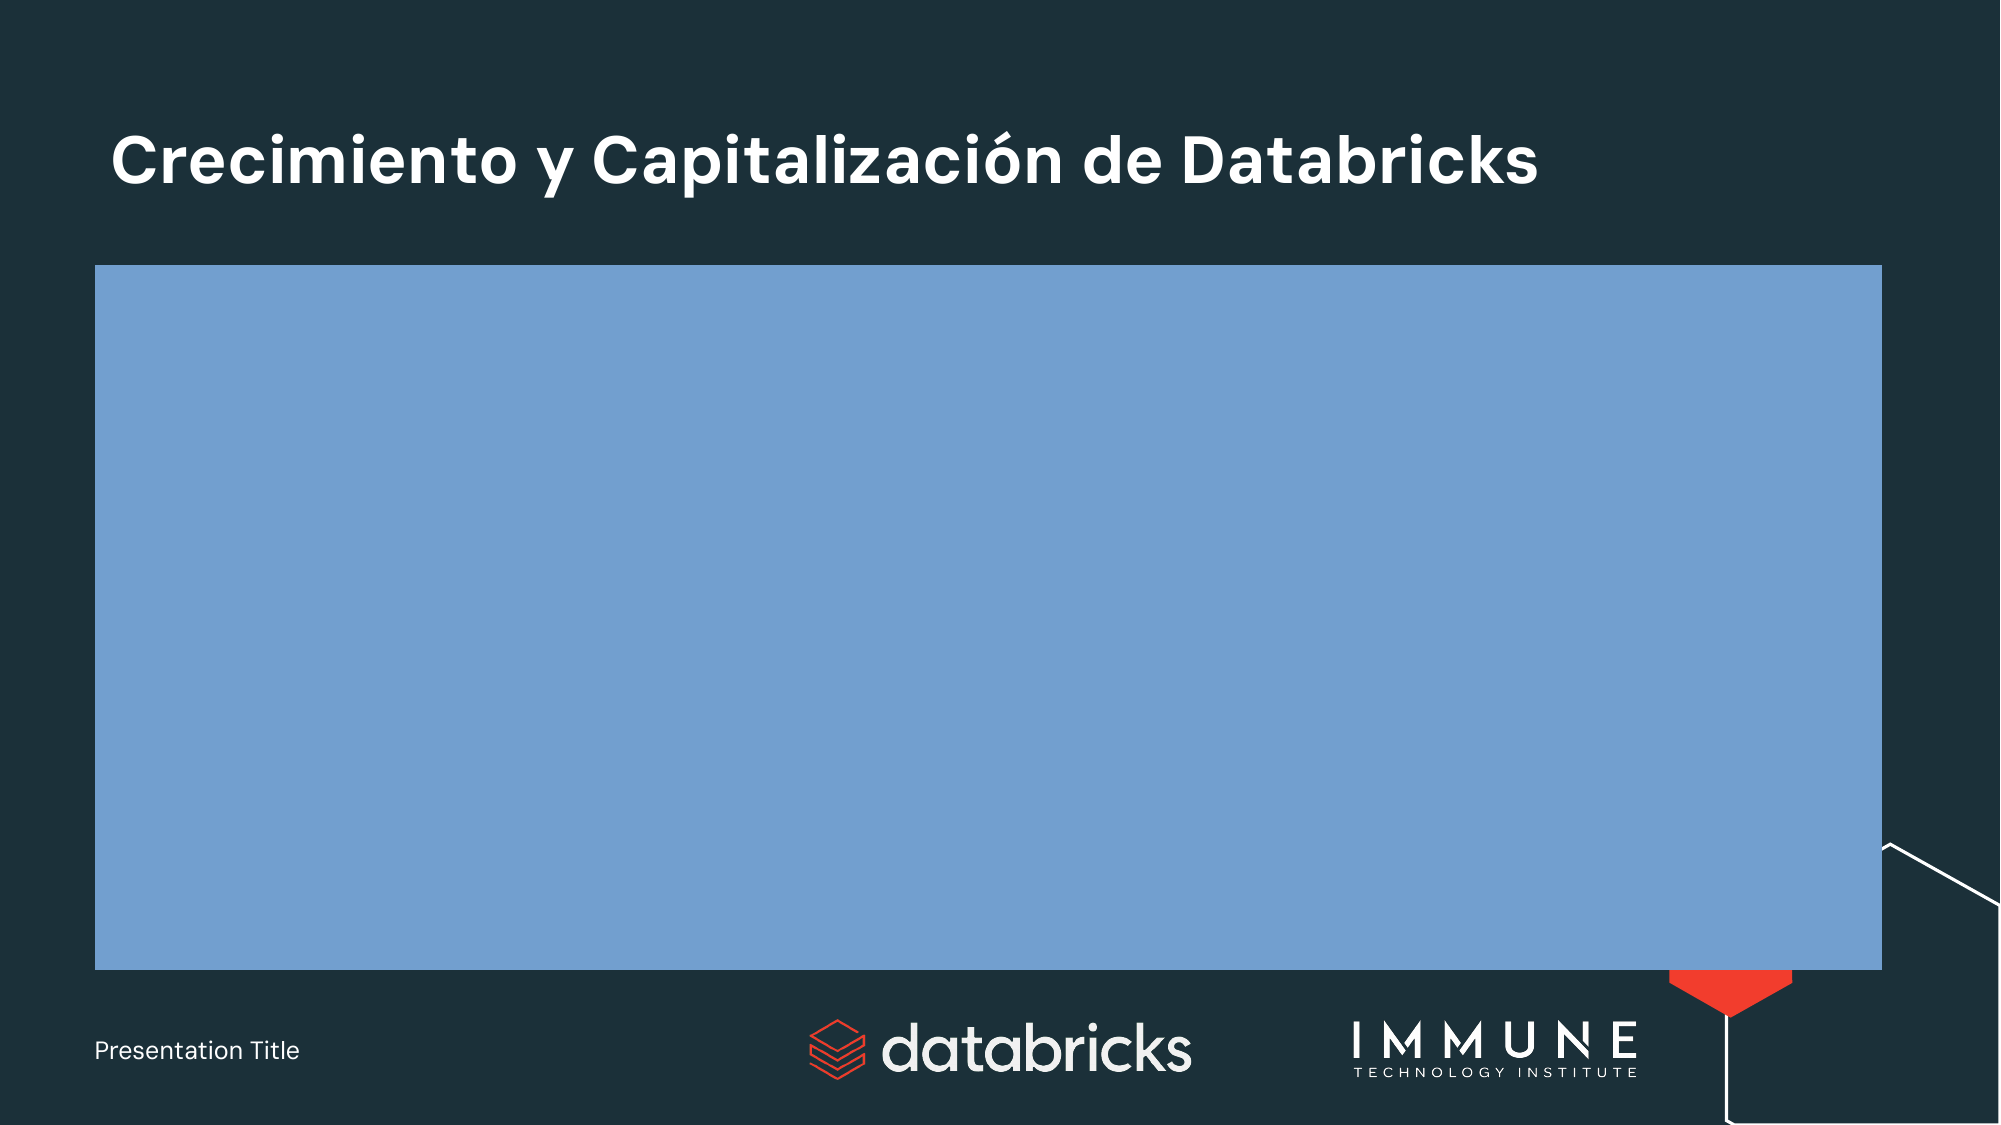

# Crecimiento y Capitalización de Databricks
Databricks ha experimentado un crecimiento exponencial, destacándose en el mercado con su innovadora plataforma. Ha recaudado significativas rondas de financiación, elevando su valoración a decenas de miles de millones de dólares.
Este crecimiento refleja la confianza de los inversores en su tecnología y el valor que aporta a las empresas en su manejo de datos y análisis.

Presentation Title